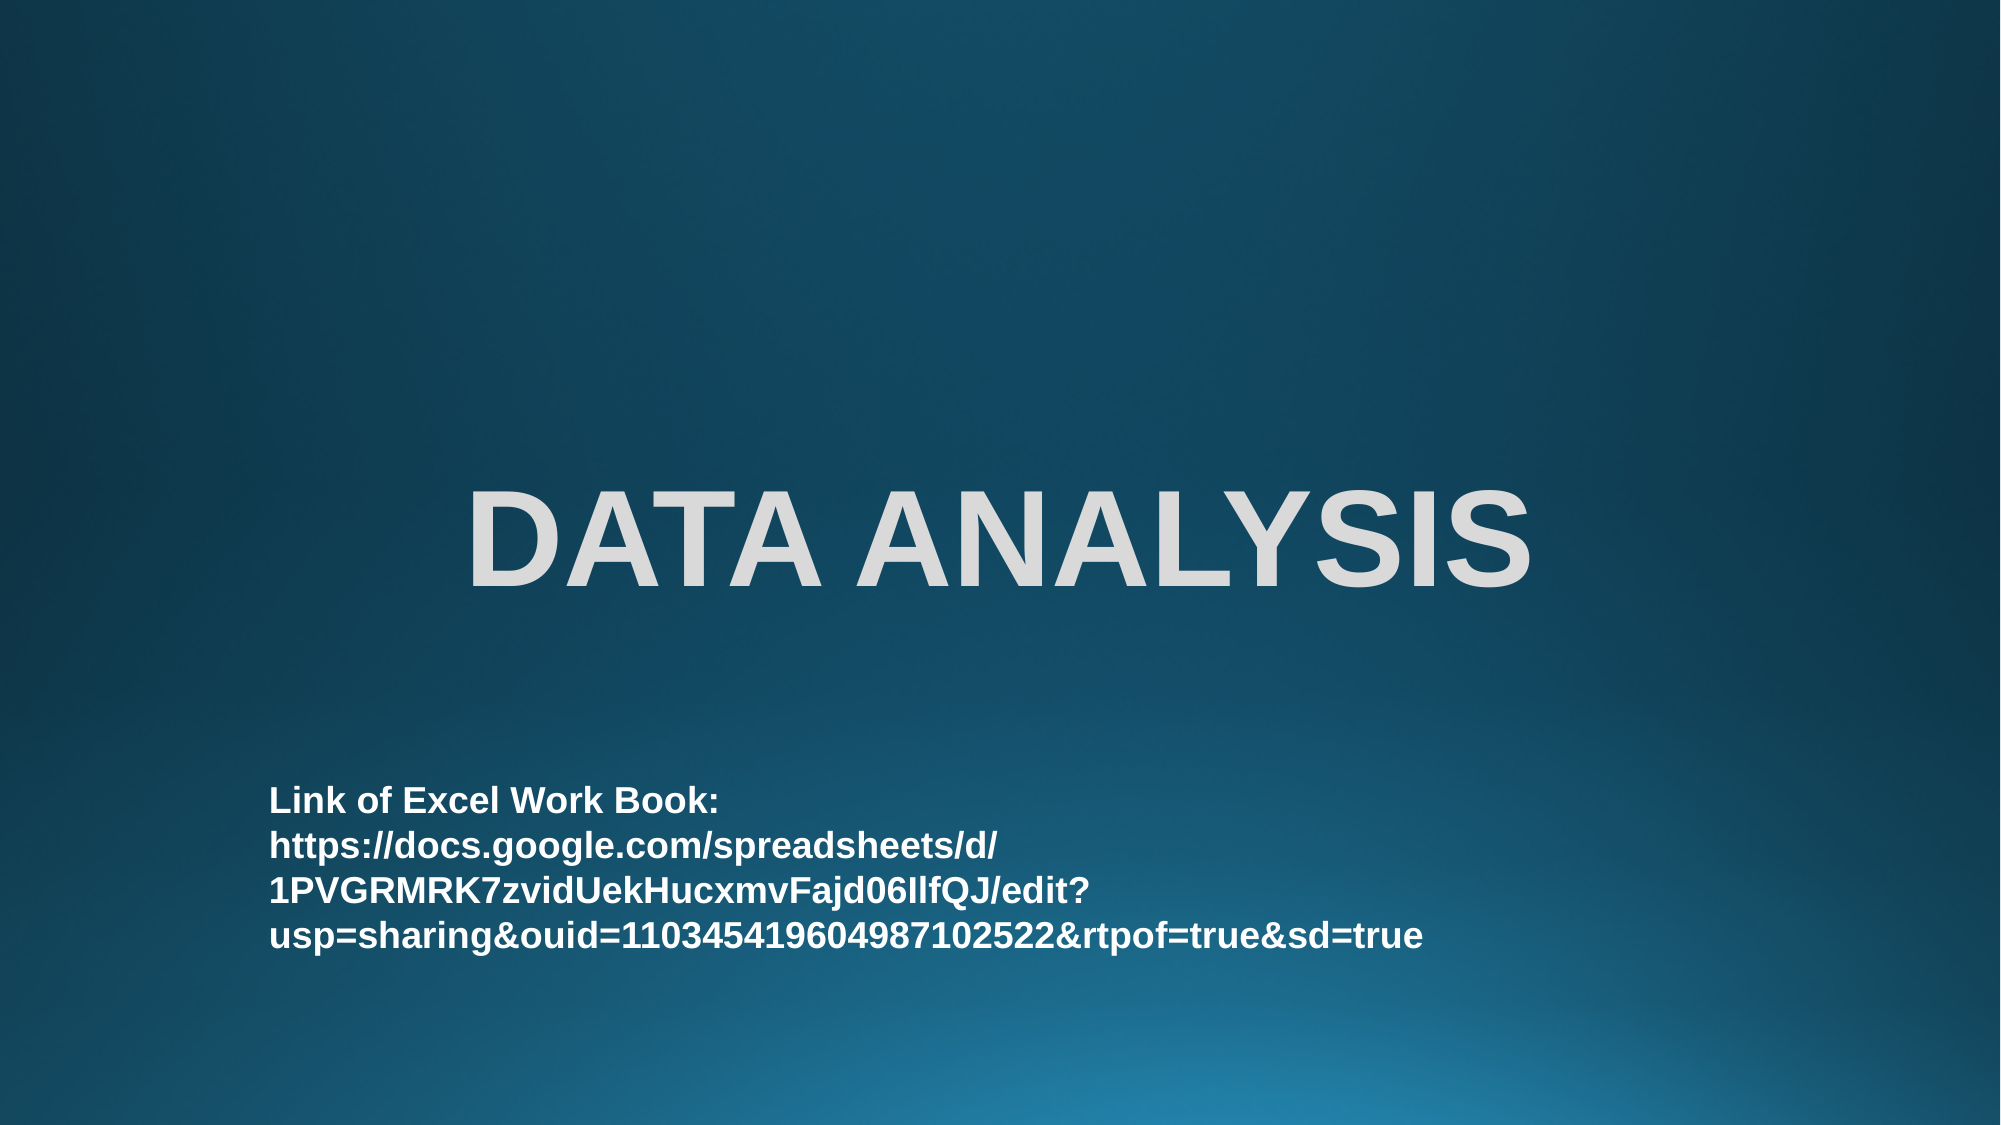

# DATA ANALYSIS
Link of Excel Work Book:
https://docs.google.com/spreadsheets/d/1PVGRMRK7zvidUekHucxmvFajd06IlfQJ/edit?usp=sharing&ouid=110345419604987102522&rtpof=true&sd=true